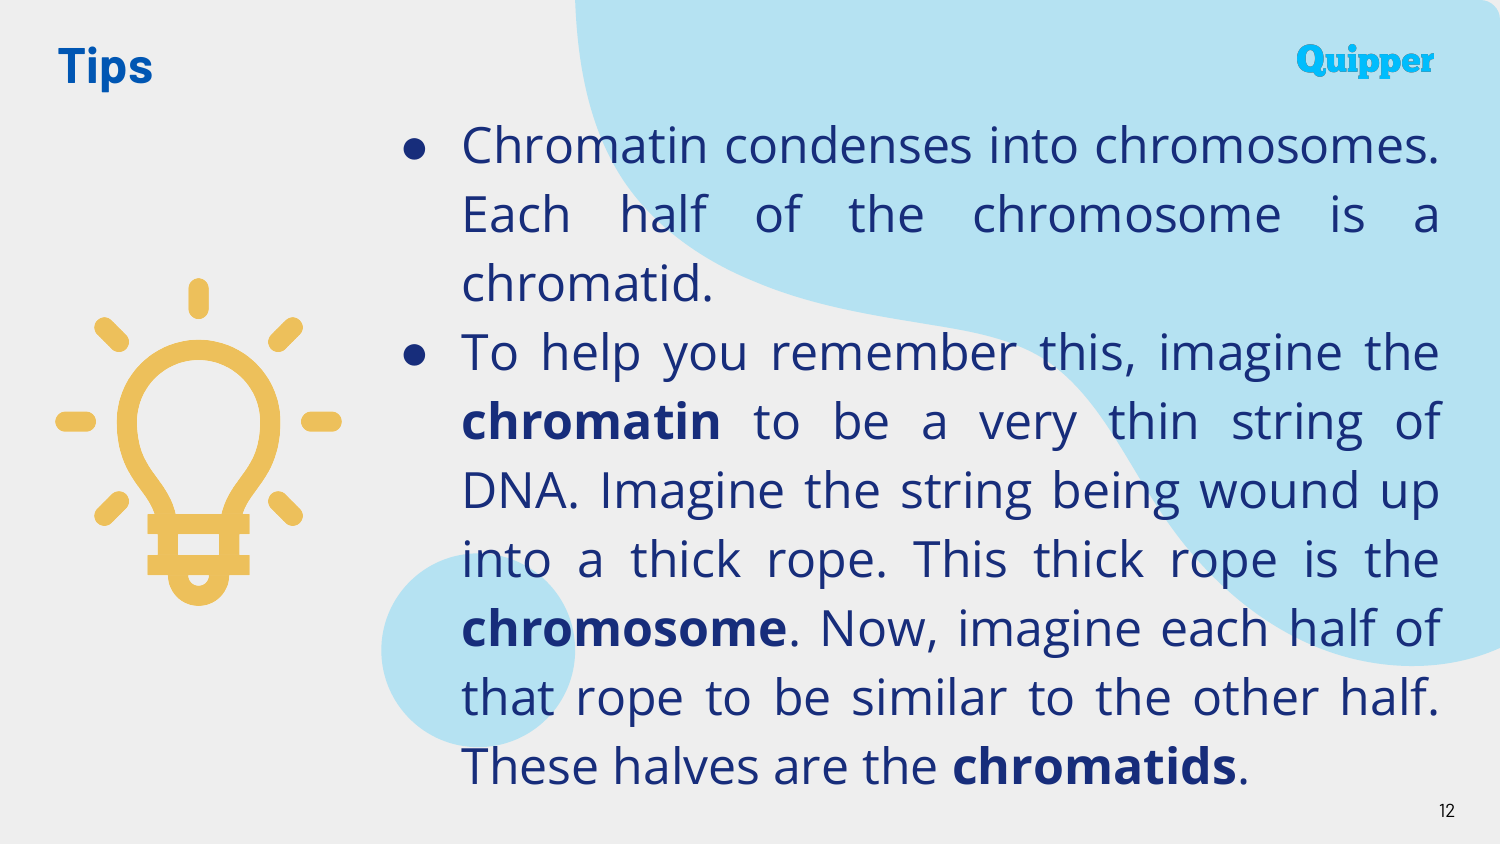

Chromatin condenses into chromosomes. Each half of the chromosome is a chromatid.
To help you remember this, imagine the chromatin to be a very thin string of DNA. Imagine the string being wound up into a thick rope. This thick rope is the chromosome. Now, imagine each half of that rope to be similar to the other half. These halves are the chromatids.
12